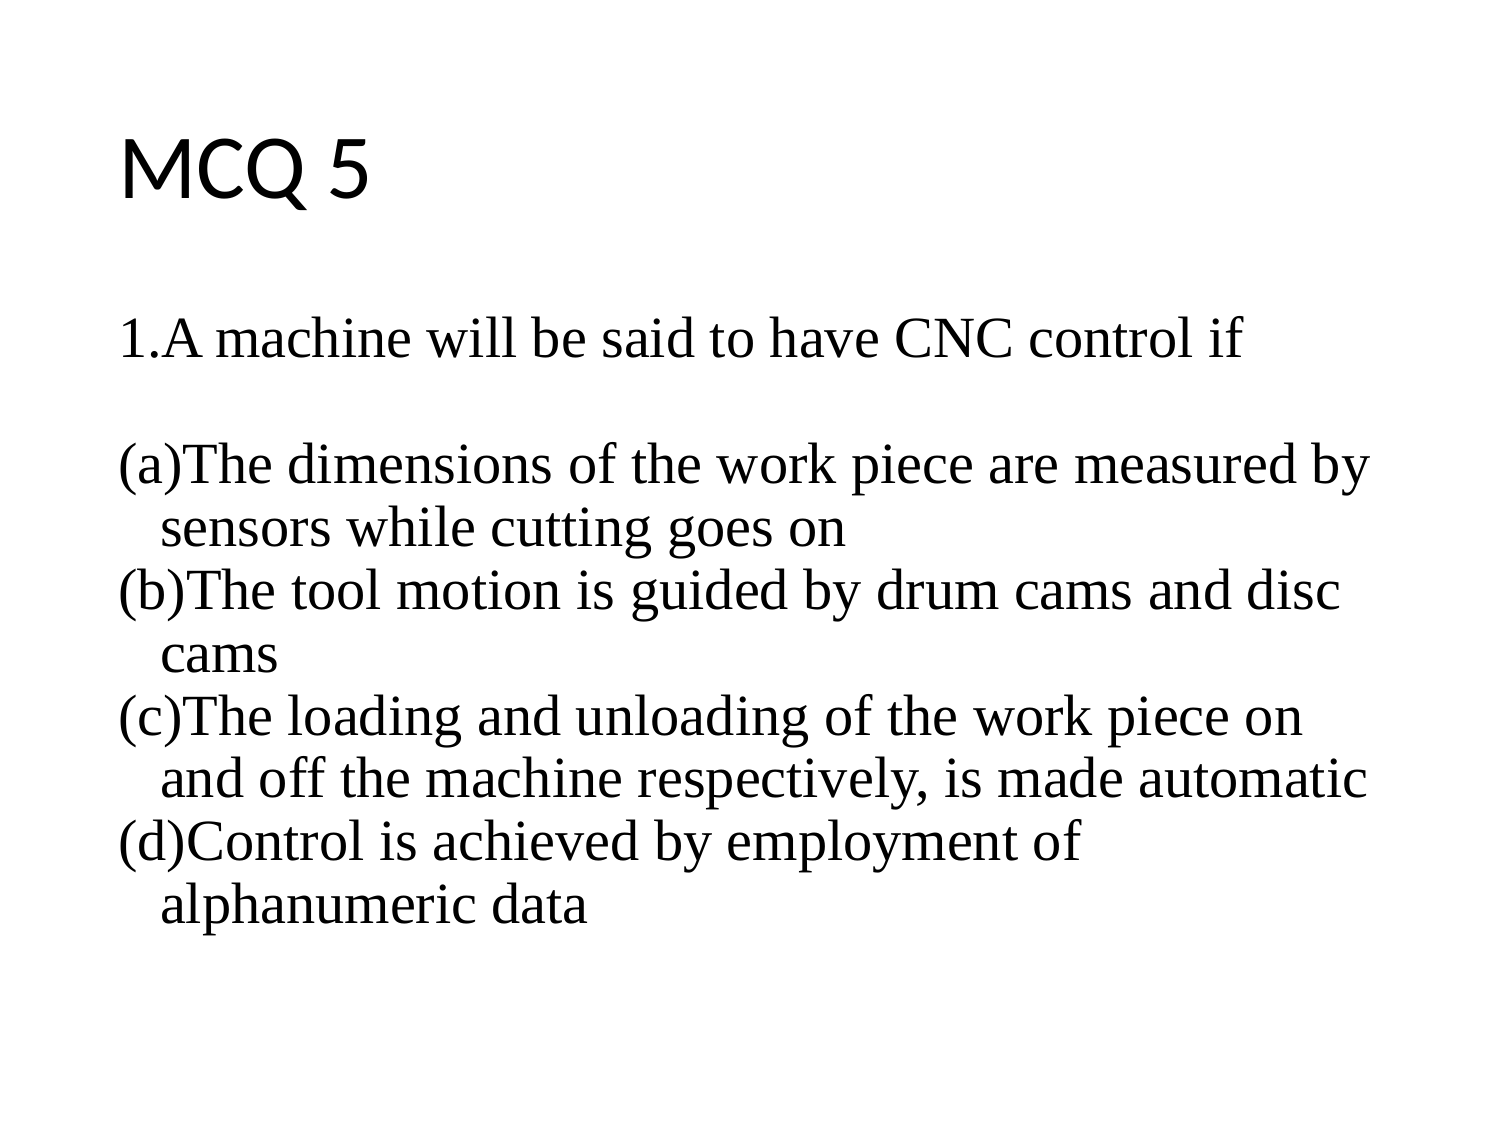

# MCQ 5
A machine will be said to have CNC control if

The dimensions of the work piece are measured by sensors while cutting goes on
The tool motion is guided by drum cams and disc cams
The loading and unloading of the work piece on and off the machine respectively, is made automatic
Control is achieved by employment of alphanumeric data